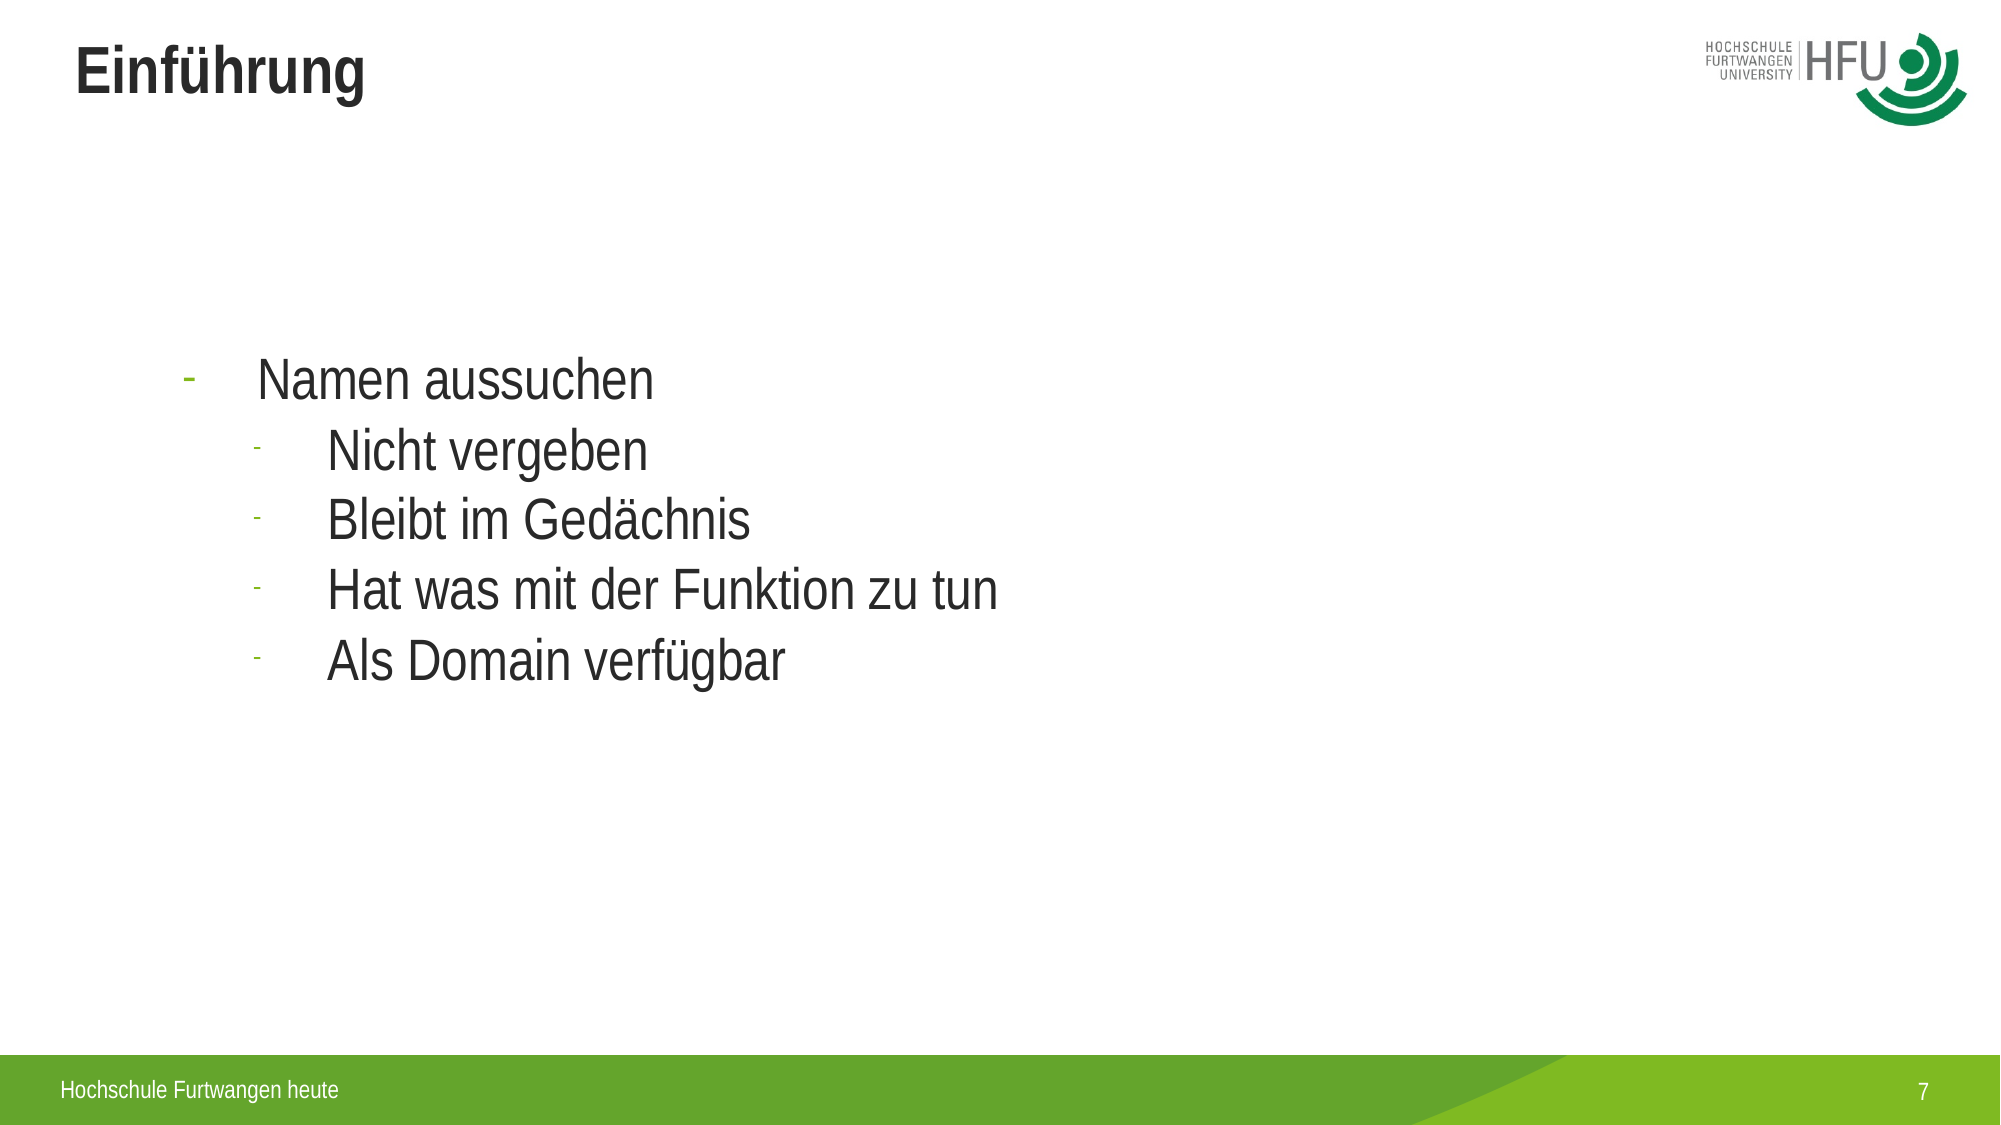

Einführung

Namen aussuchen
Nicht vergeben
Bleibt im Gedächnis
Hat was mit der Funktion zu tun
Als Domain verfügbar
7
Hochschule Furtwangen heute